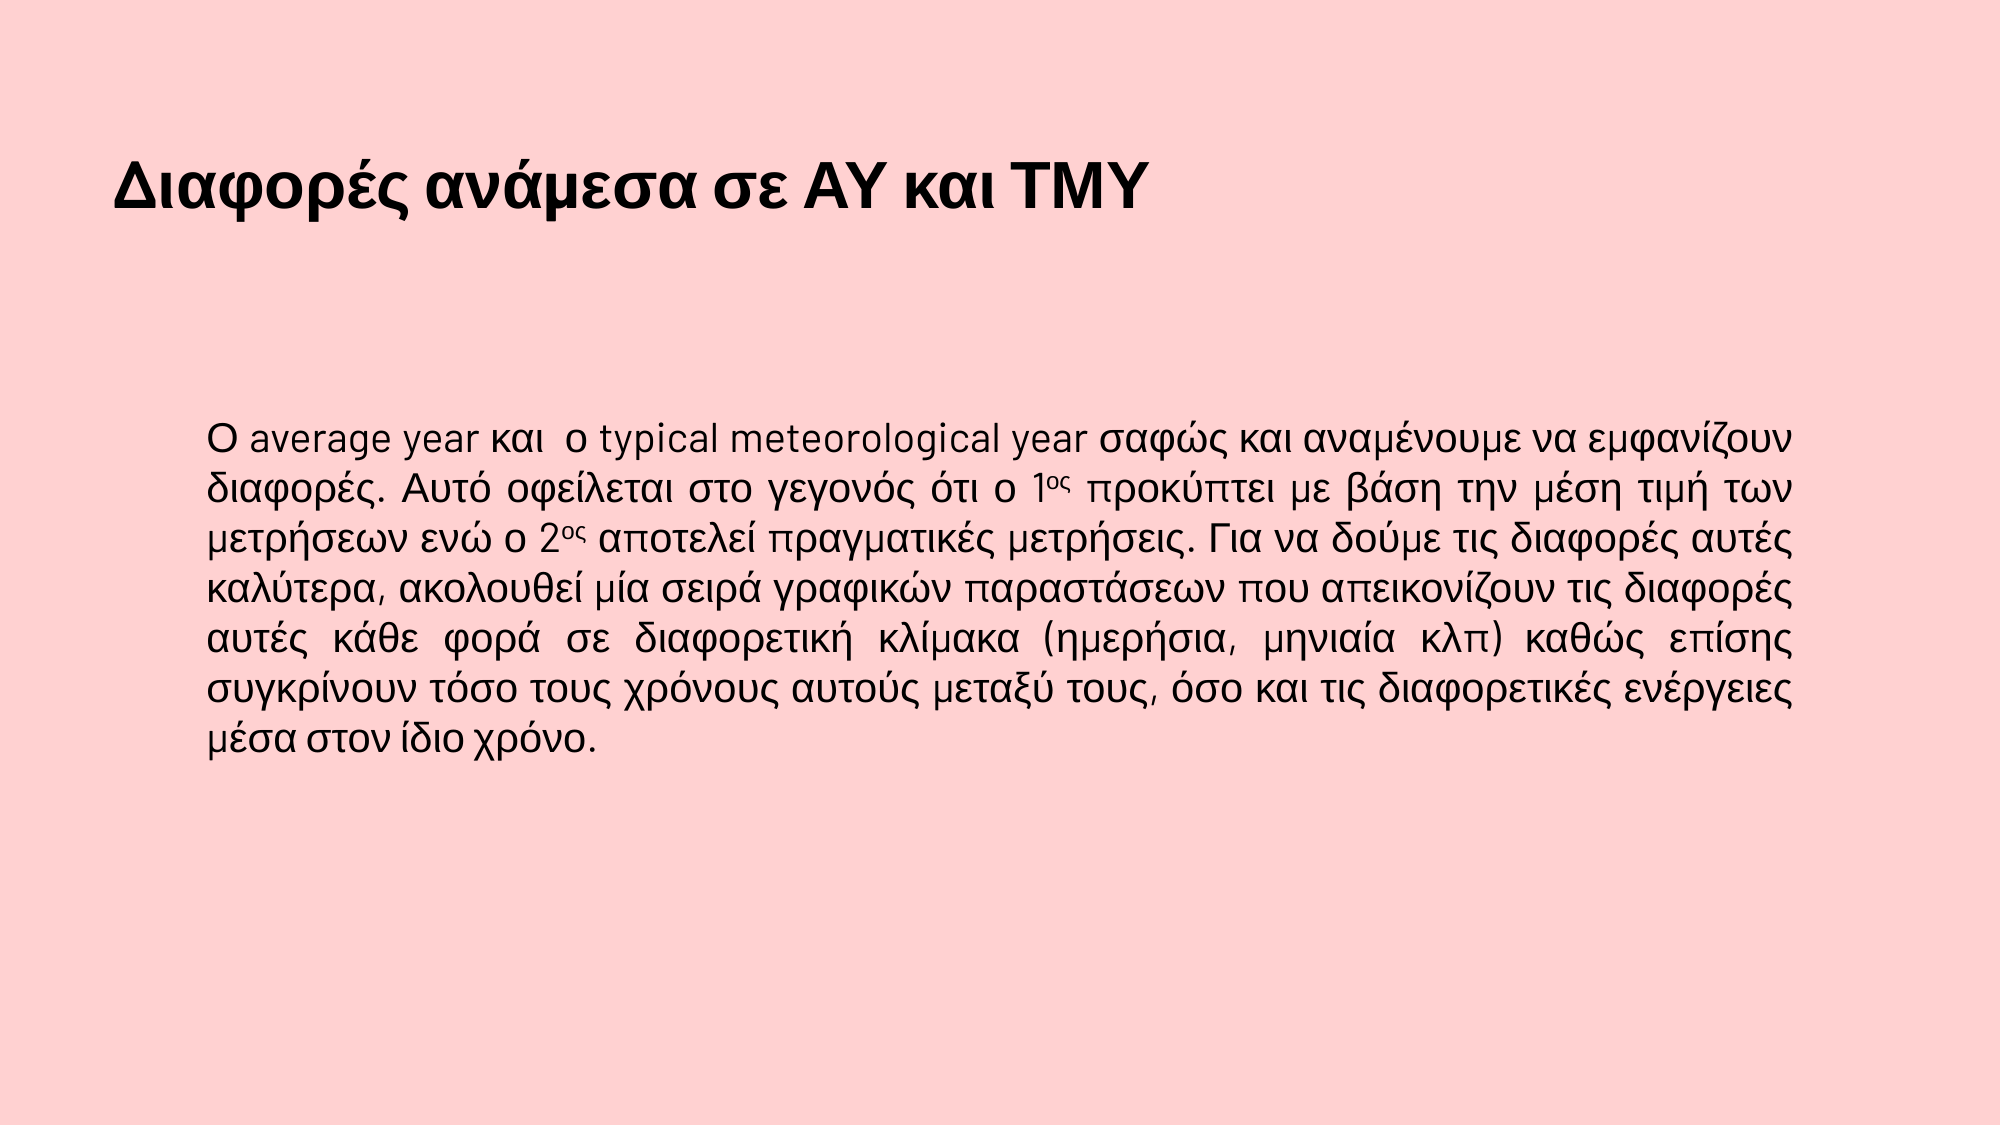

Διαφορές ανάμεσα σε ΑΥ και ΤΜΥ
Ο average year και  ο typical meteorological year σαφώς και αναμένουμε να εμφανίζουν διαφορές. Αυτό οφείλεται στο γεγονός ότι ο 1ος προκύπτει με βάση την μέση τιμή των μετρήσεων ενώ ο 2ος αποτελεί πραγματικές μετρήσεις. Για να δούμε τις διαφορές αυτές καλύτερα, ακολουθεί μία σειρά γραφικών παραστάσεων που απεικονίζουν τις διαφορές αυτές κάθε φορά σε διαφορετική κλίμακα (ημερήσια, μηνιαία κλπ) καθώς επίσης συγκρίνουν τόσο τους χρόνους αυτούς μεταξύ τους, όσο και τις διαφορετικές ενέργειες μέσα στον ίδιο χρόνο.